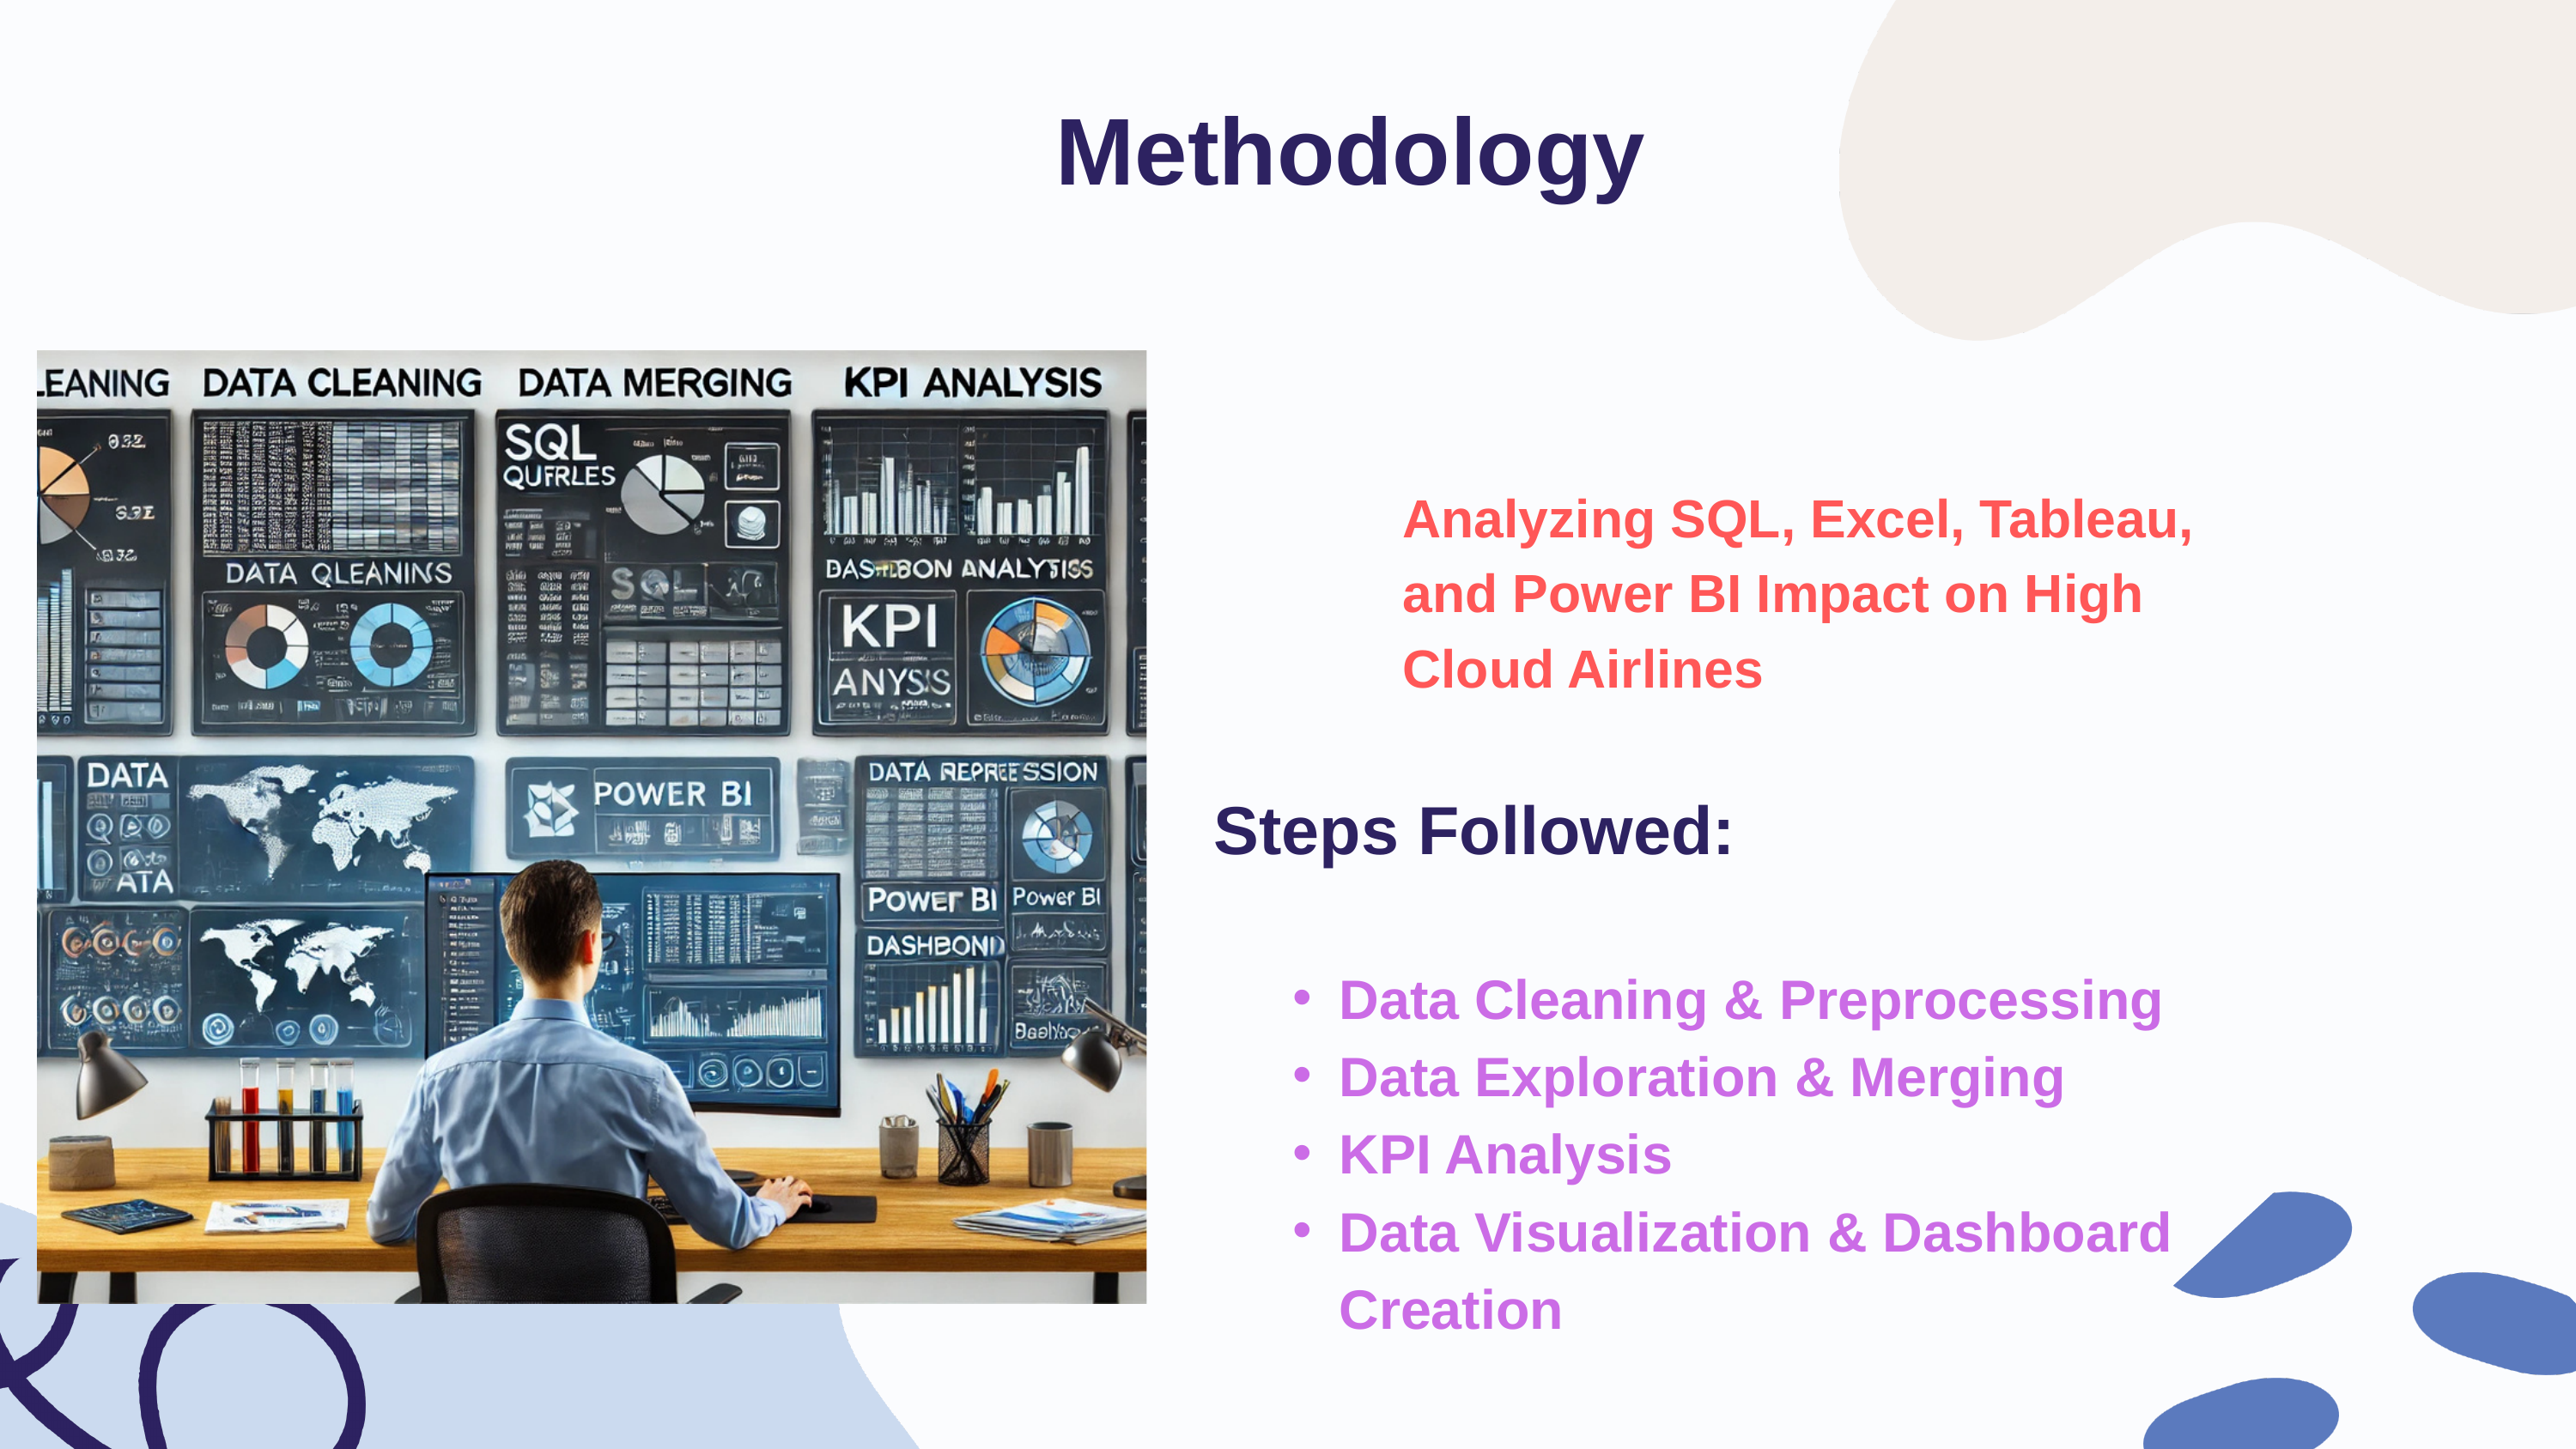

Methodology

Analyzing SQL, Excel, Tableau, and Power BI Impact on High Cloud Airlines

Steps Followed:
Data Cleaning & Preprocessing
Data Exploration & Merging
KPI Analysis
Data Visualization & Dashboard Creation